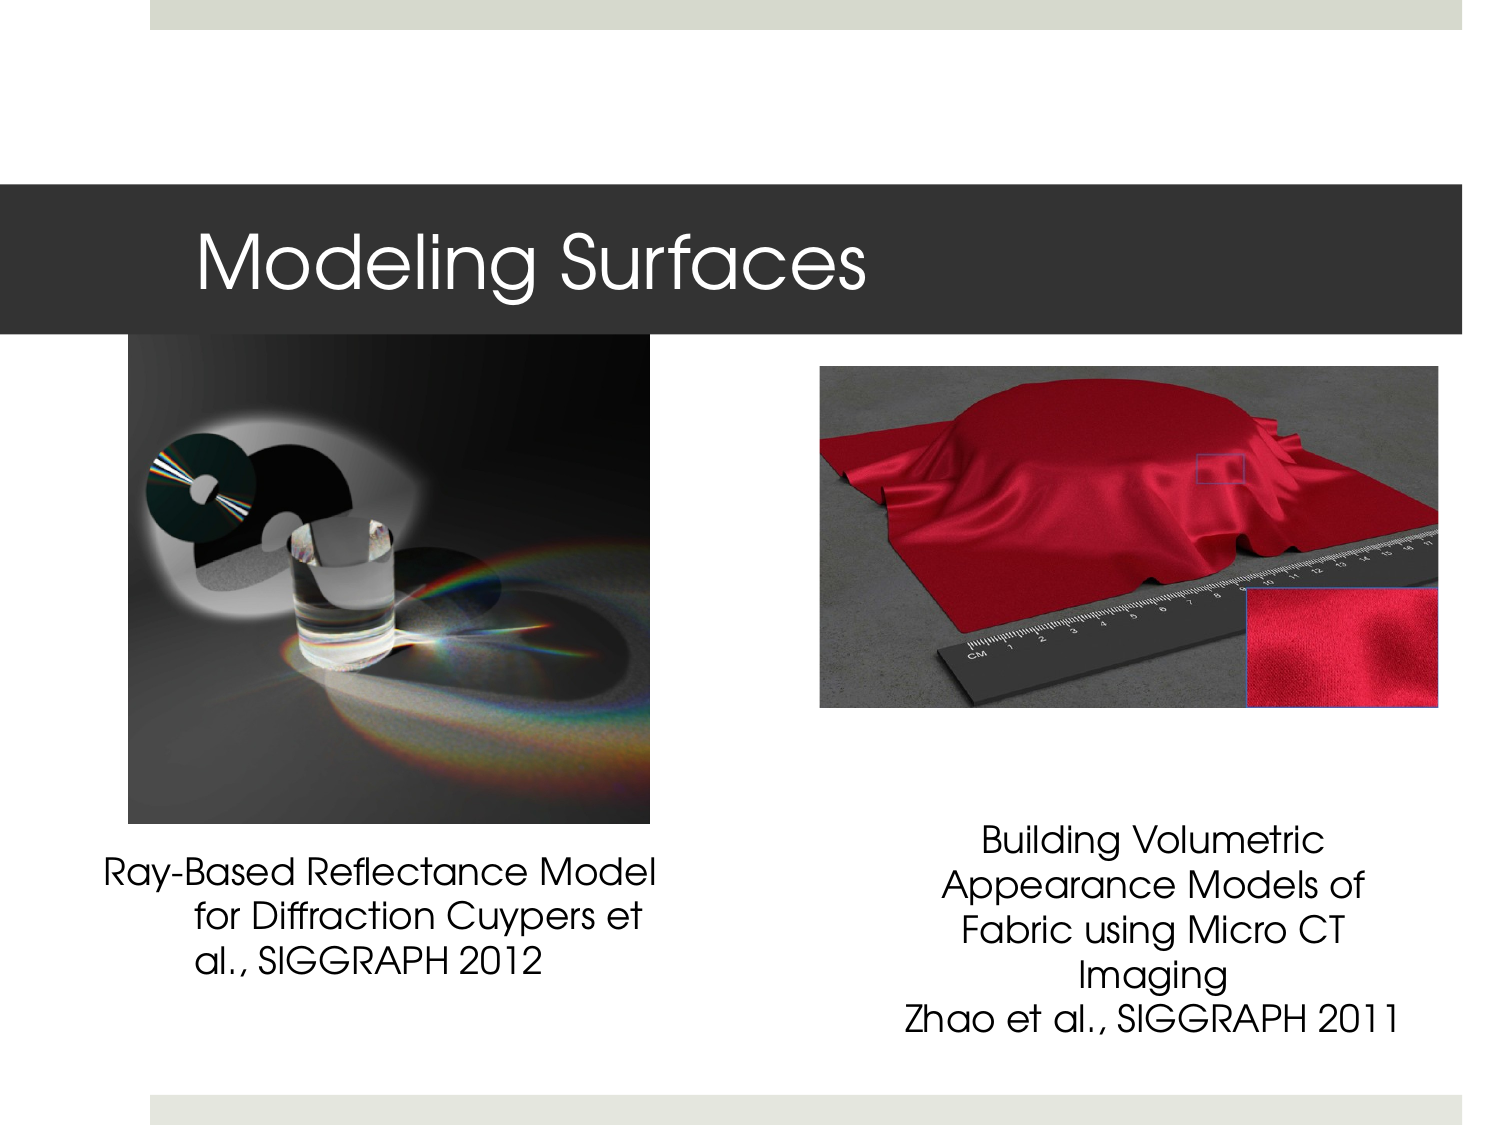

# Modeling Surfaces

Building Volumetric Appearance Models of Fabric using Micro CT Imaging
Zhao et al., SIGGRAPH 2011

Ray-Based Reflectance Model for Diﬀraction Cuypers et al., SIGGRAPH 2012